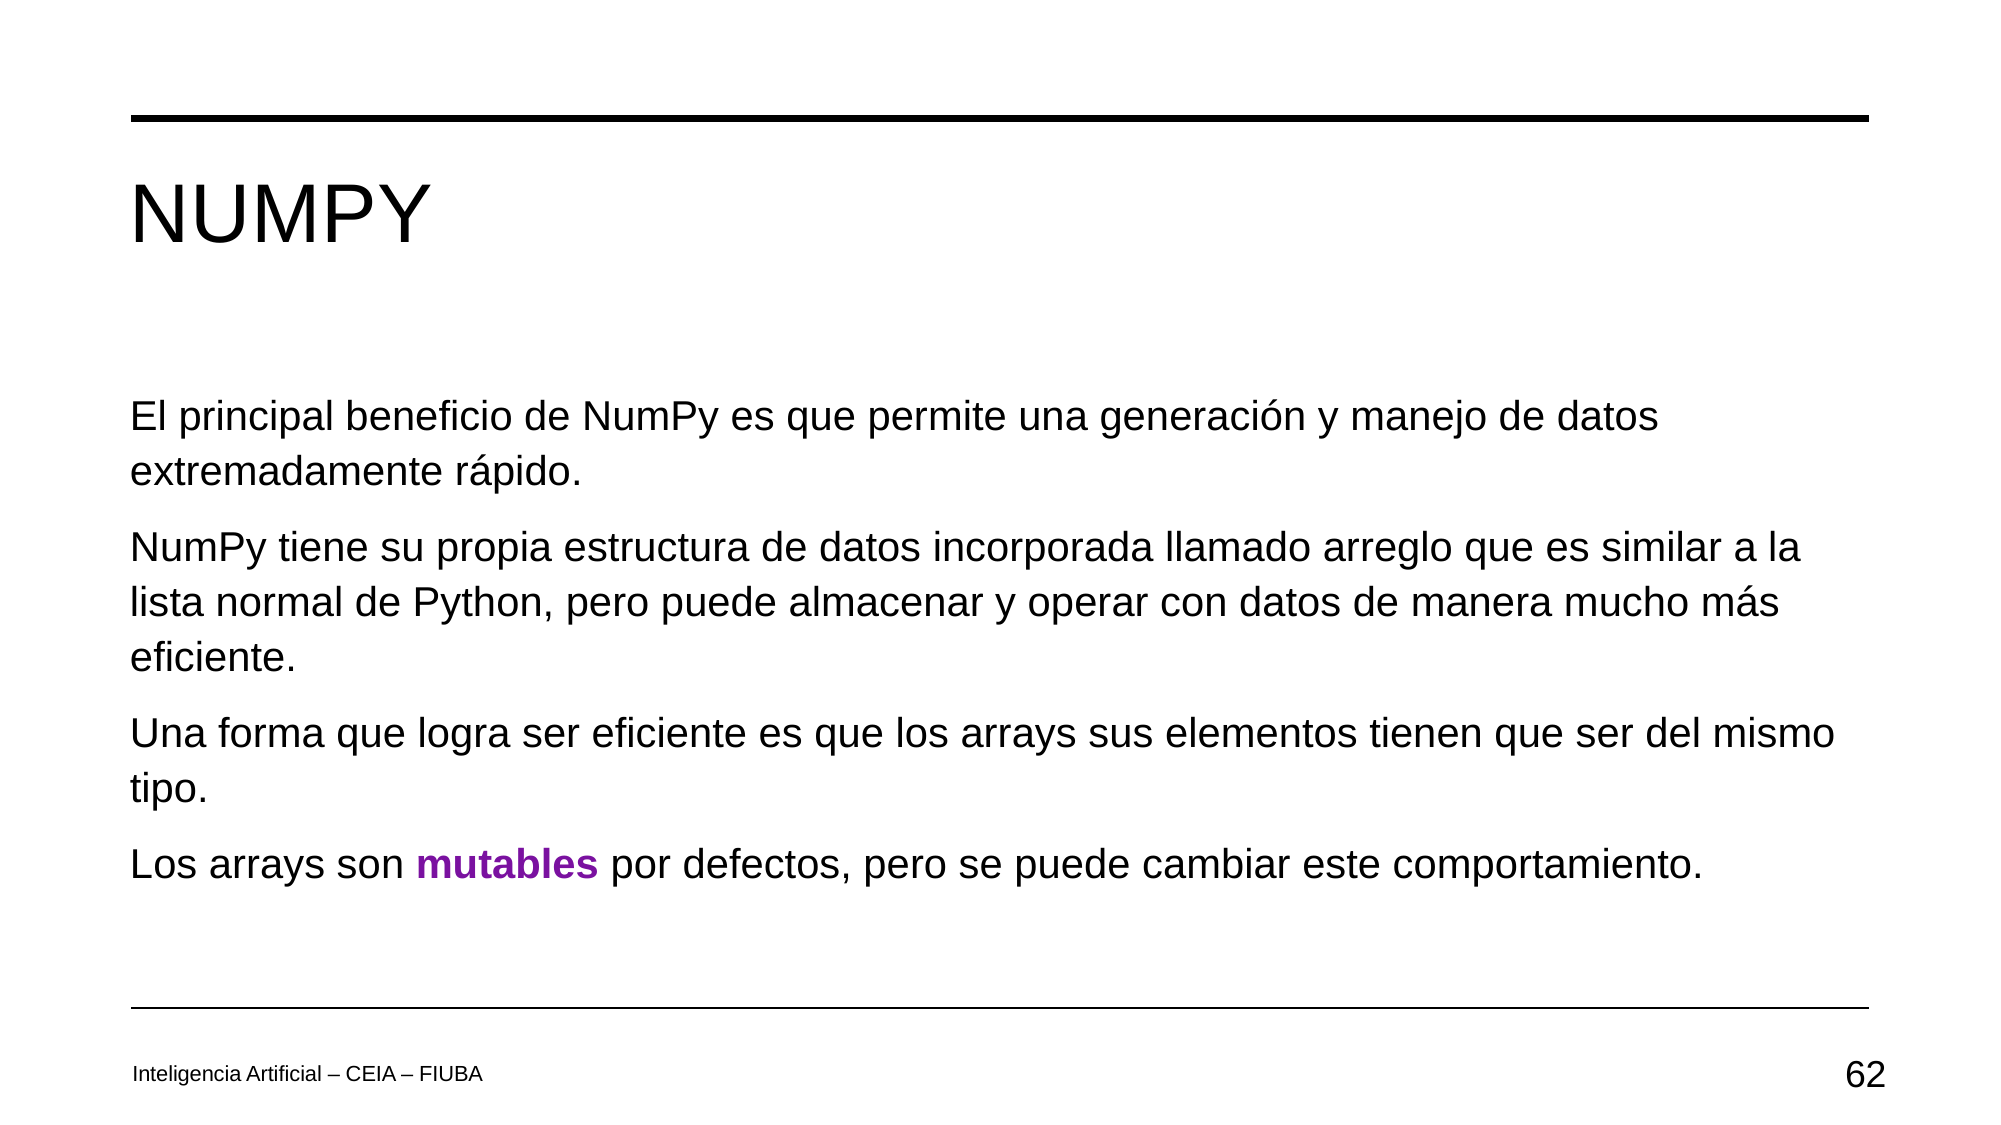

# Numpy
El principal beneficio de NumPy es que permite una generación y manejo de datos extremadamente rápido.
NumPy tiene su propia estructura de datos incorporada llamado arreglo que es similar a la lista normal de Python, pero puede almacenar y operar con datos de manera mucho más eficiente.
Una forma que logra ser eficiente es que los arrays sus elementos tienen que ser del mismo tipo.
Los arrays son mutables por defectos, pero se puede cambiar este comportamiento.
Inteligencia Artificial – CEIA – FIUBA
62